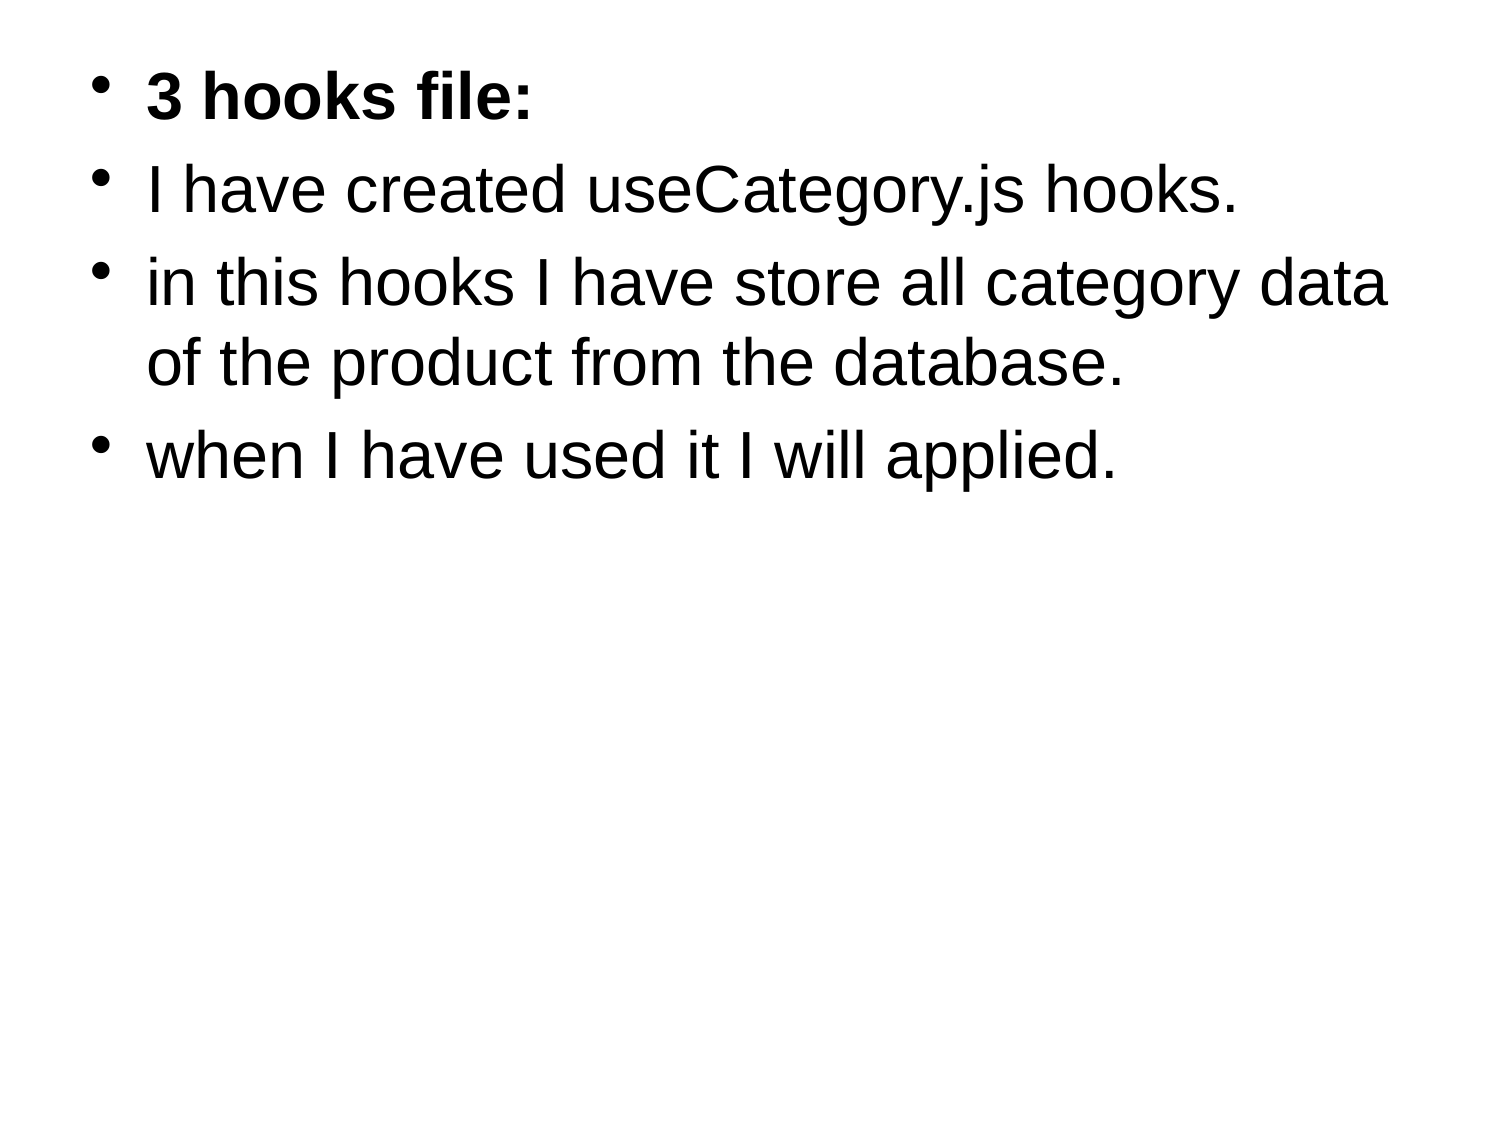

3 hooks file:
I have created useCategory.js hooks.
in this hooks I have store all category data of the product from the database.
when I have used it I will applied.